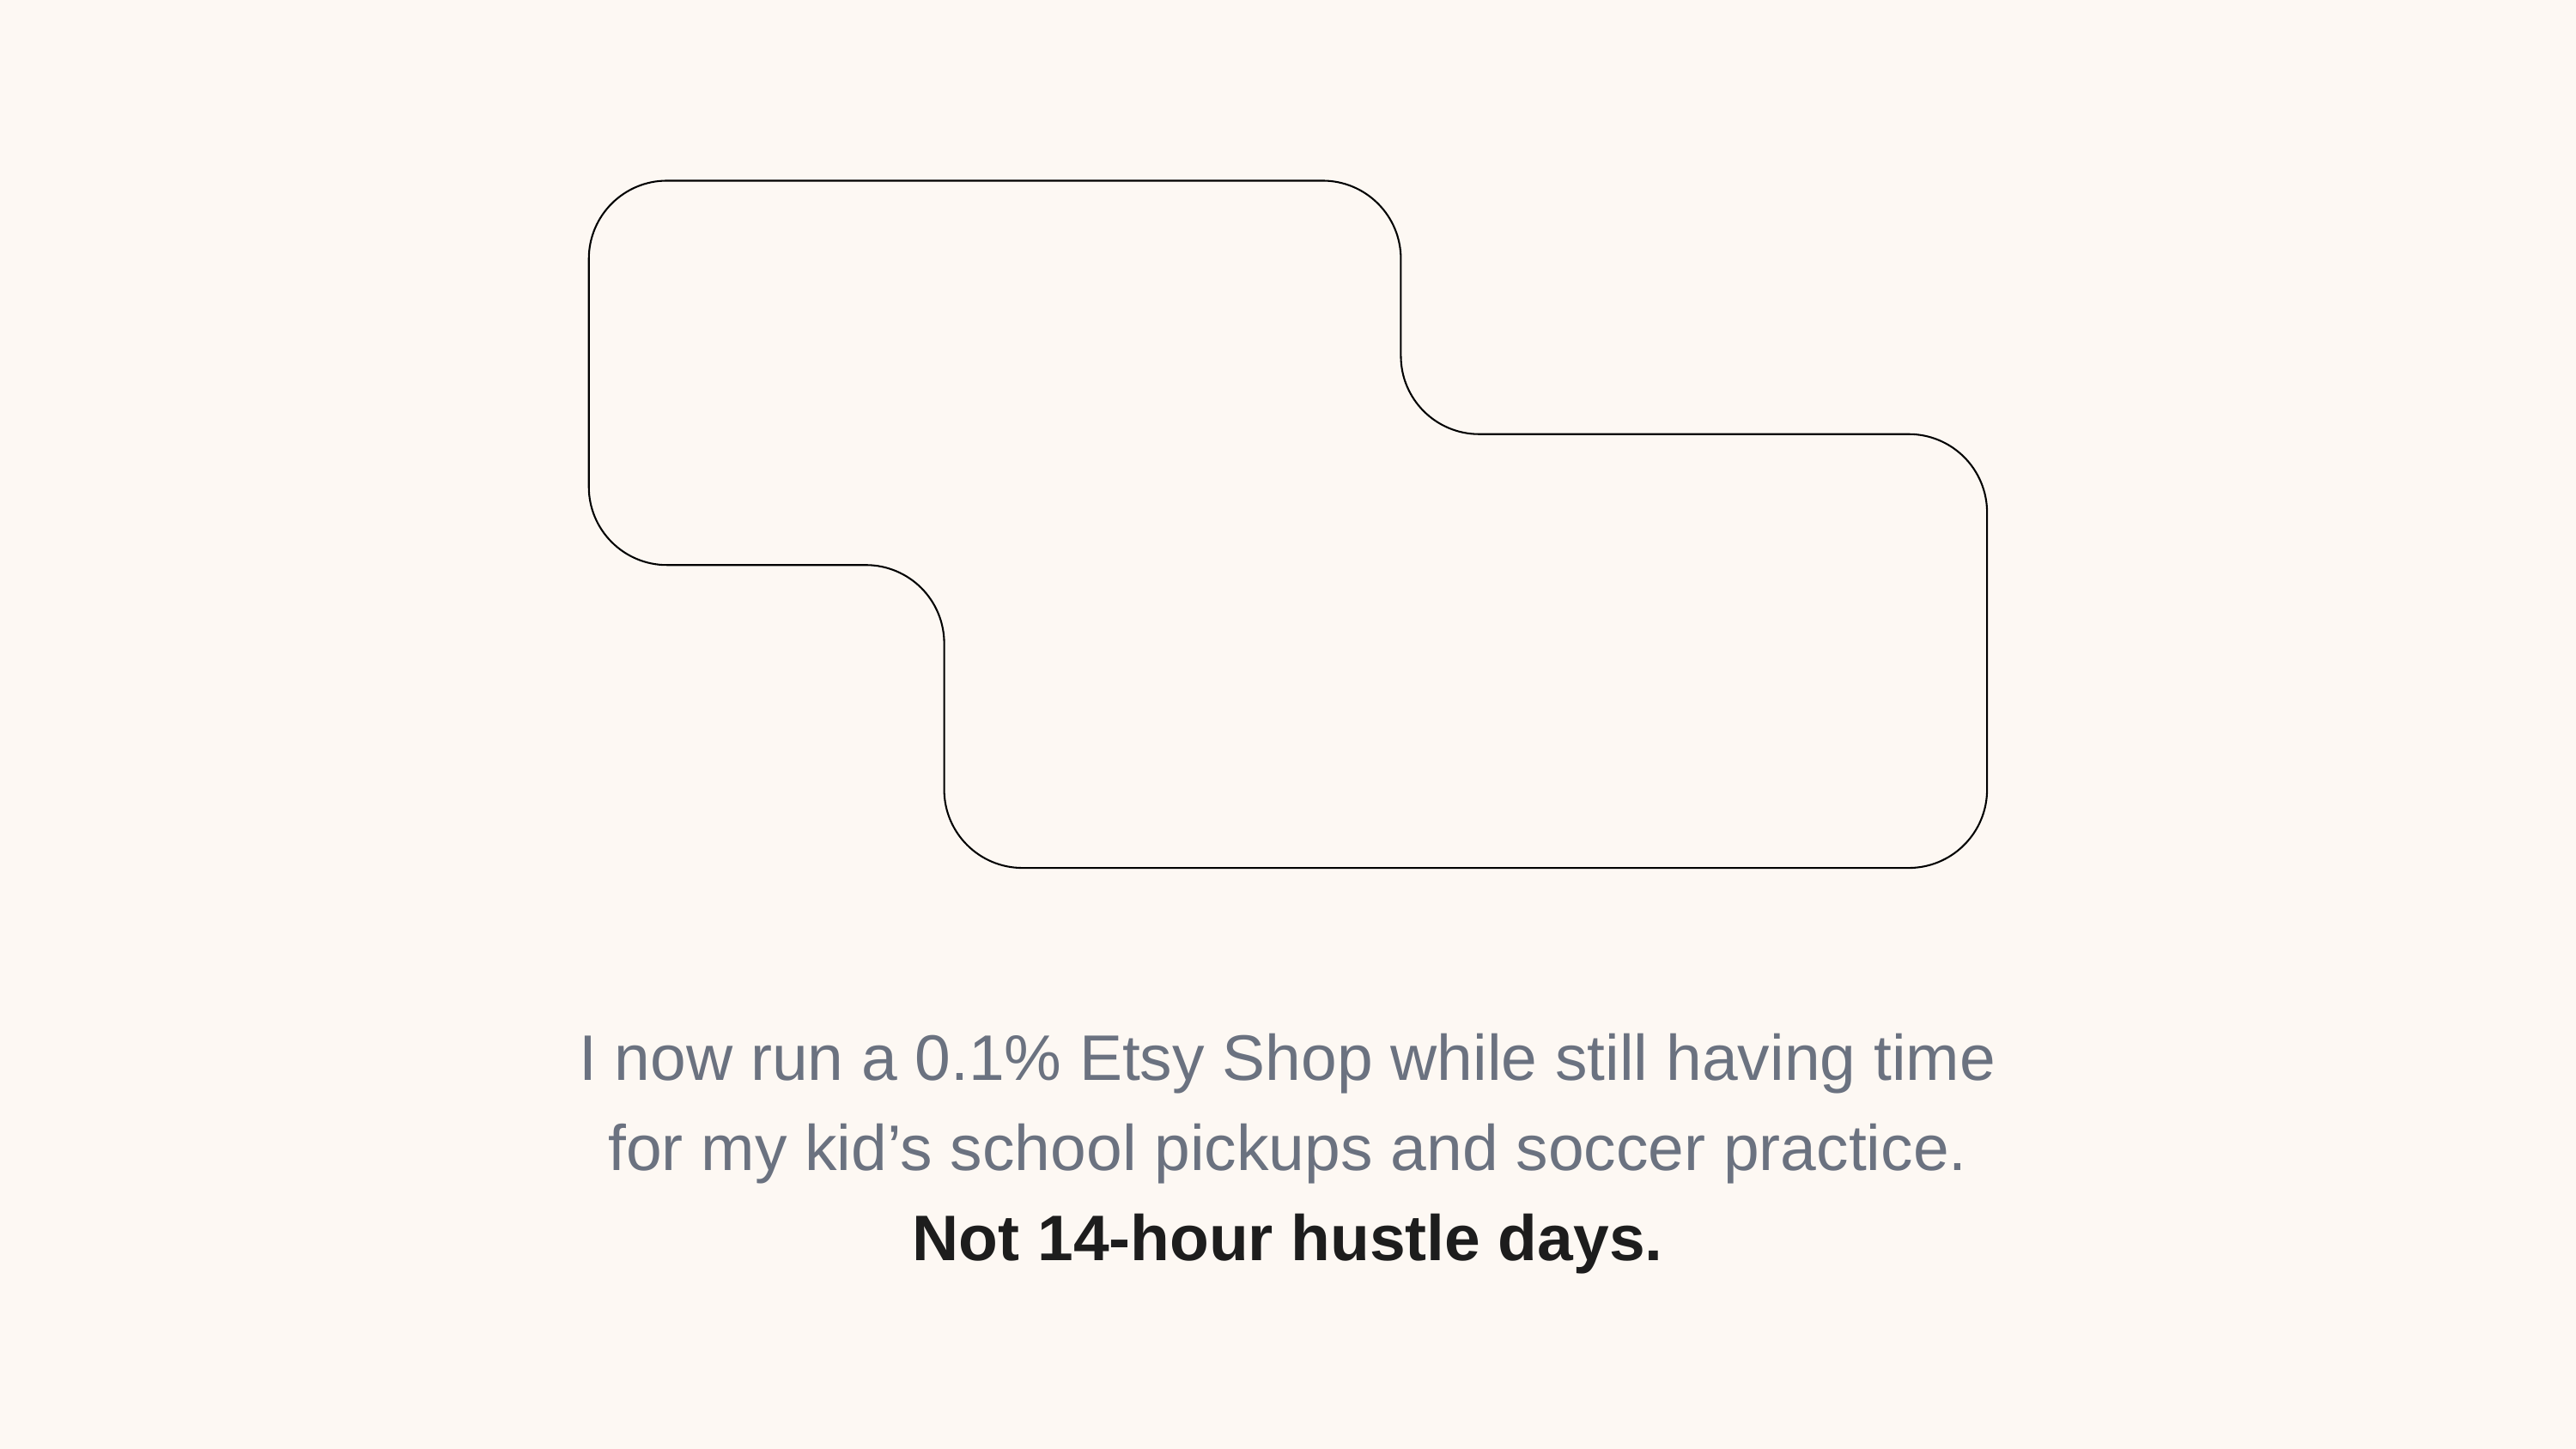

I now run a 0.1% Etsy Shop while still having time for my kid’s school pickups and soccer practice. Not 14-hour hustle days.